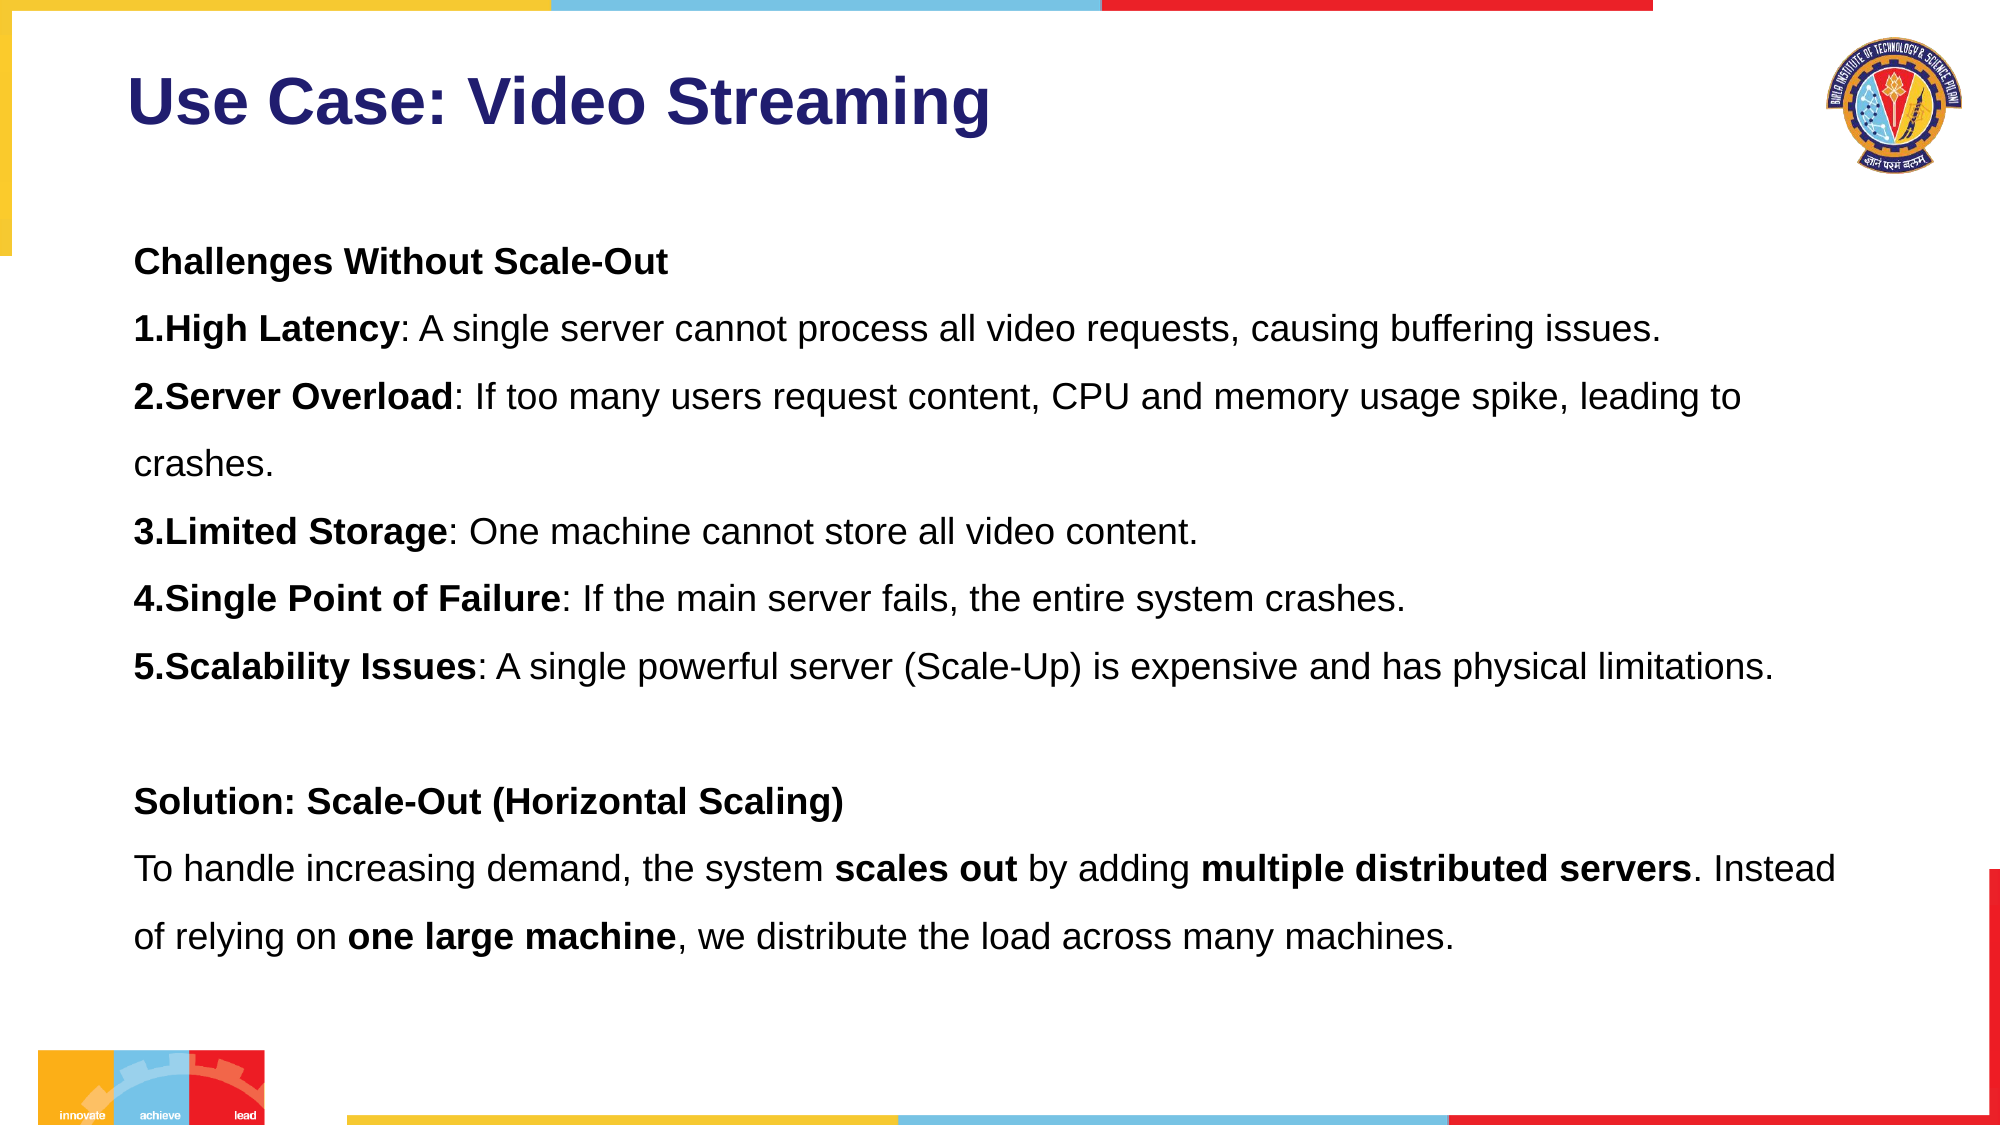

# Use Case: Video Streaming
Challenges Without Scale-Out
High Latency: A single server cannot process all video requests, causing buffering issues.
Server Overload: If too many users request content, CPU and memory usage spike, leading to crashes.
Limited Storage: One machine cannot store all video content.
Single Point of Failure: If the main server fails, the entire system crashes.
Scalability Issues: A single powerful server (Scale-Up) is expensive and has physical limitations.

Solution: Scale-Out (Horizontal Scaling)
To handle increasing demand, the system scales out by adding multiple distributed servers. Instead of relying on one large machine, we distribute the load across many machines.